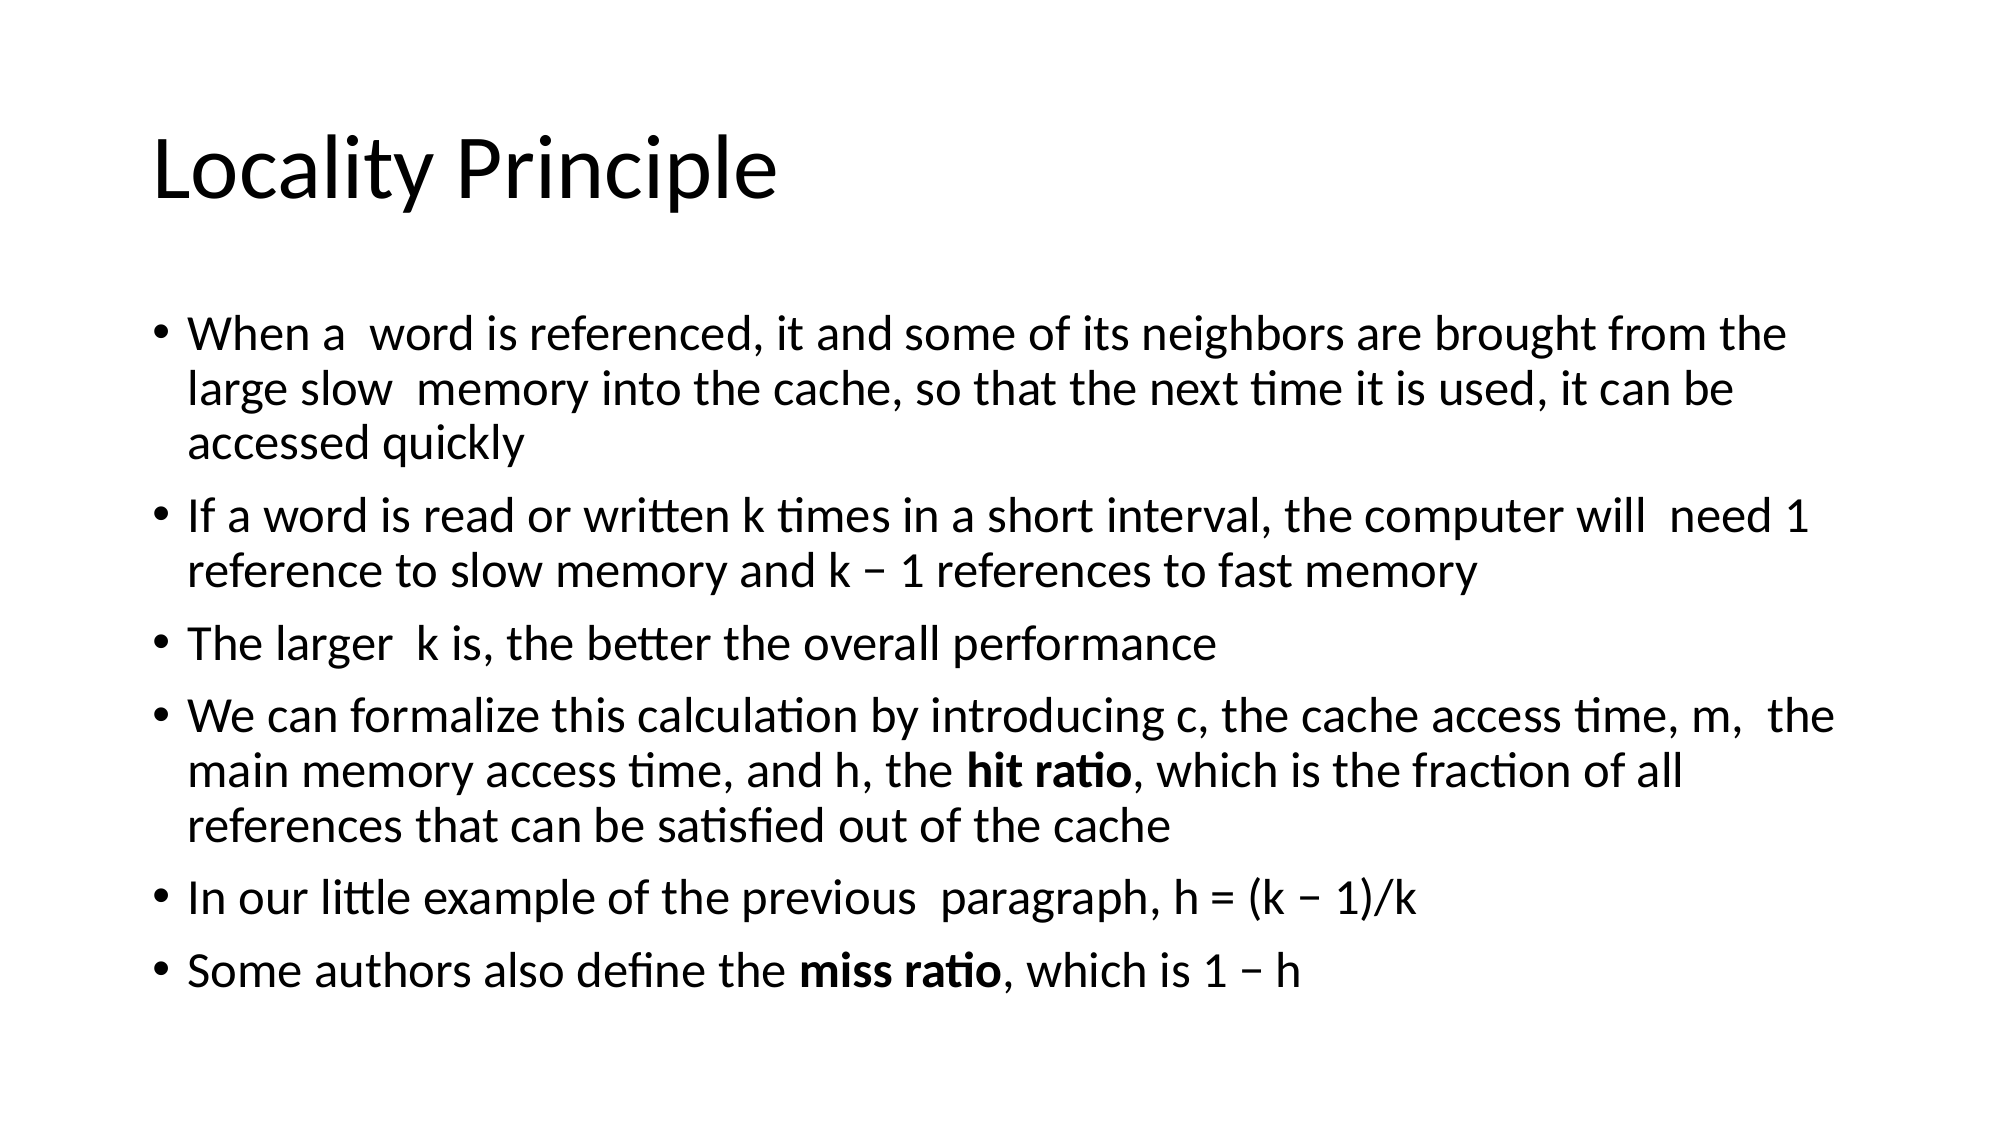

# Locality Principle
When a  word is referenced, it and some of its neighbors are brought from the large slow  memory into the cache, so that the next time it is used, it can be accessed quickly
If a word is read or written k times in a short interval, the computer will  need 1 reference to slow memory and k − 1 references to fast memory
The larger  k is, the better the overall performance
We can formalize this calculation by introducing c, the cache access time, m,  the main memory access time, and h, the hit ratio, which is the fraction of all references that can be satisfied out of the cache
In our little example of the previous  paragraph, h = (k − 1)/k
Some authors also define the miss ratio, which is 1 − h